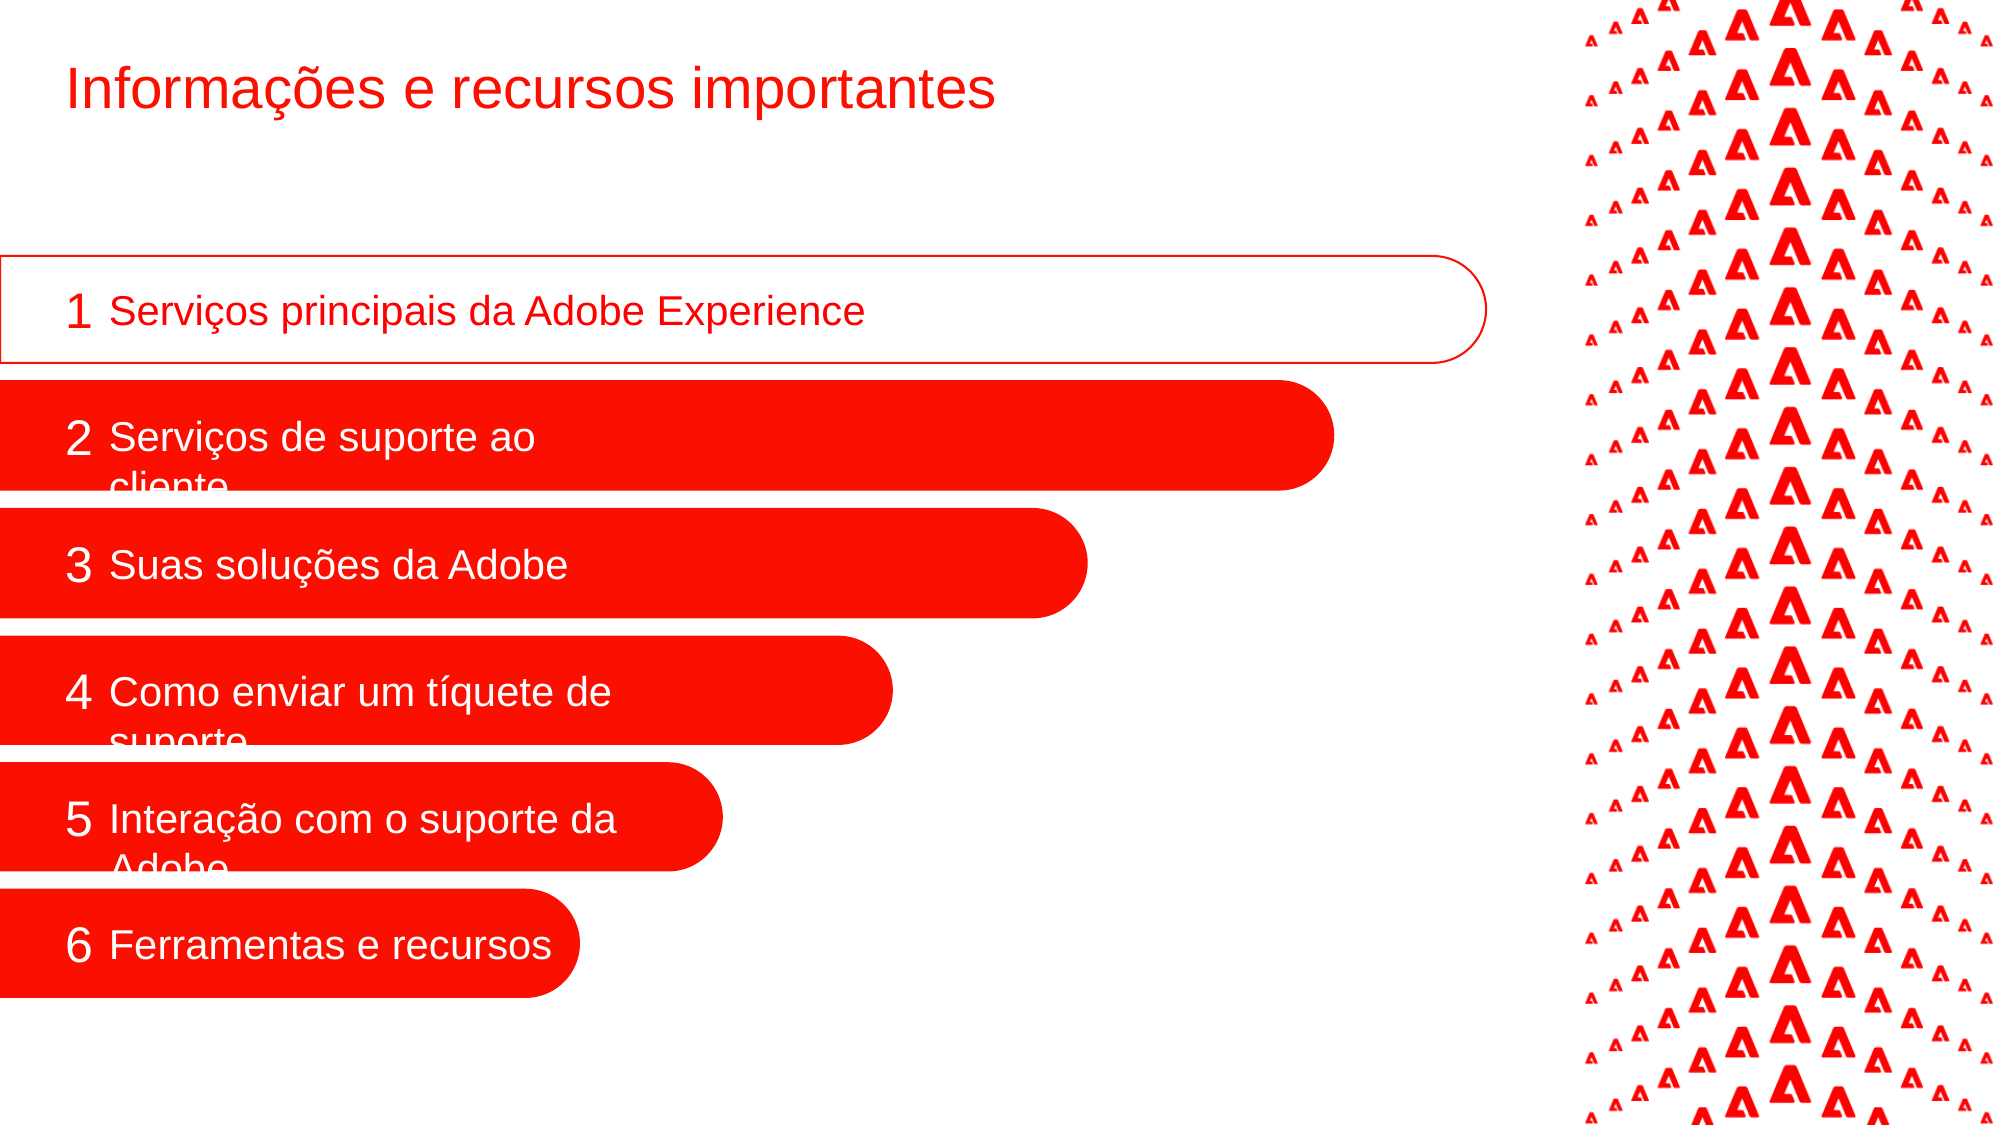

Informações e recursos importantes

1
Serviços principais da Adobe Experience

2
Serviços de suporte ao cliente

3
Suas soluções da Adobe

4
Como enviar um tíquete de suporte

5
Interação com o suporte da Adobe

6
Ferramentas e recursos